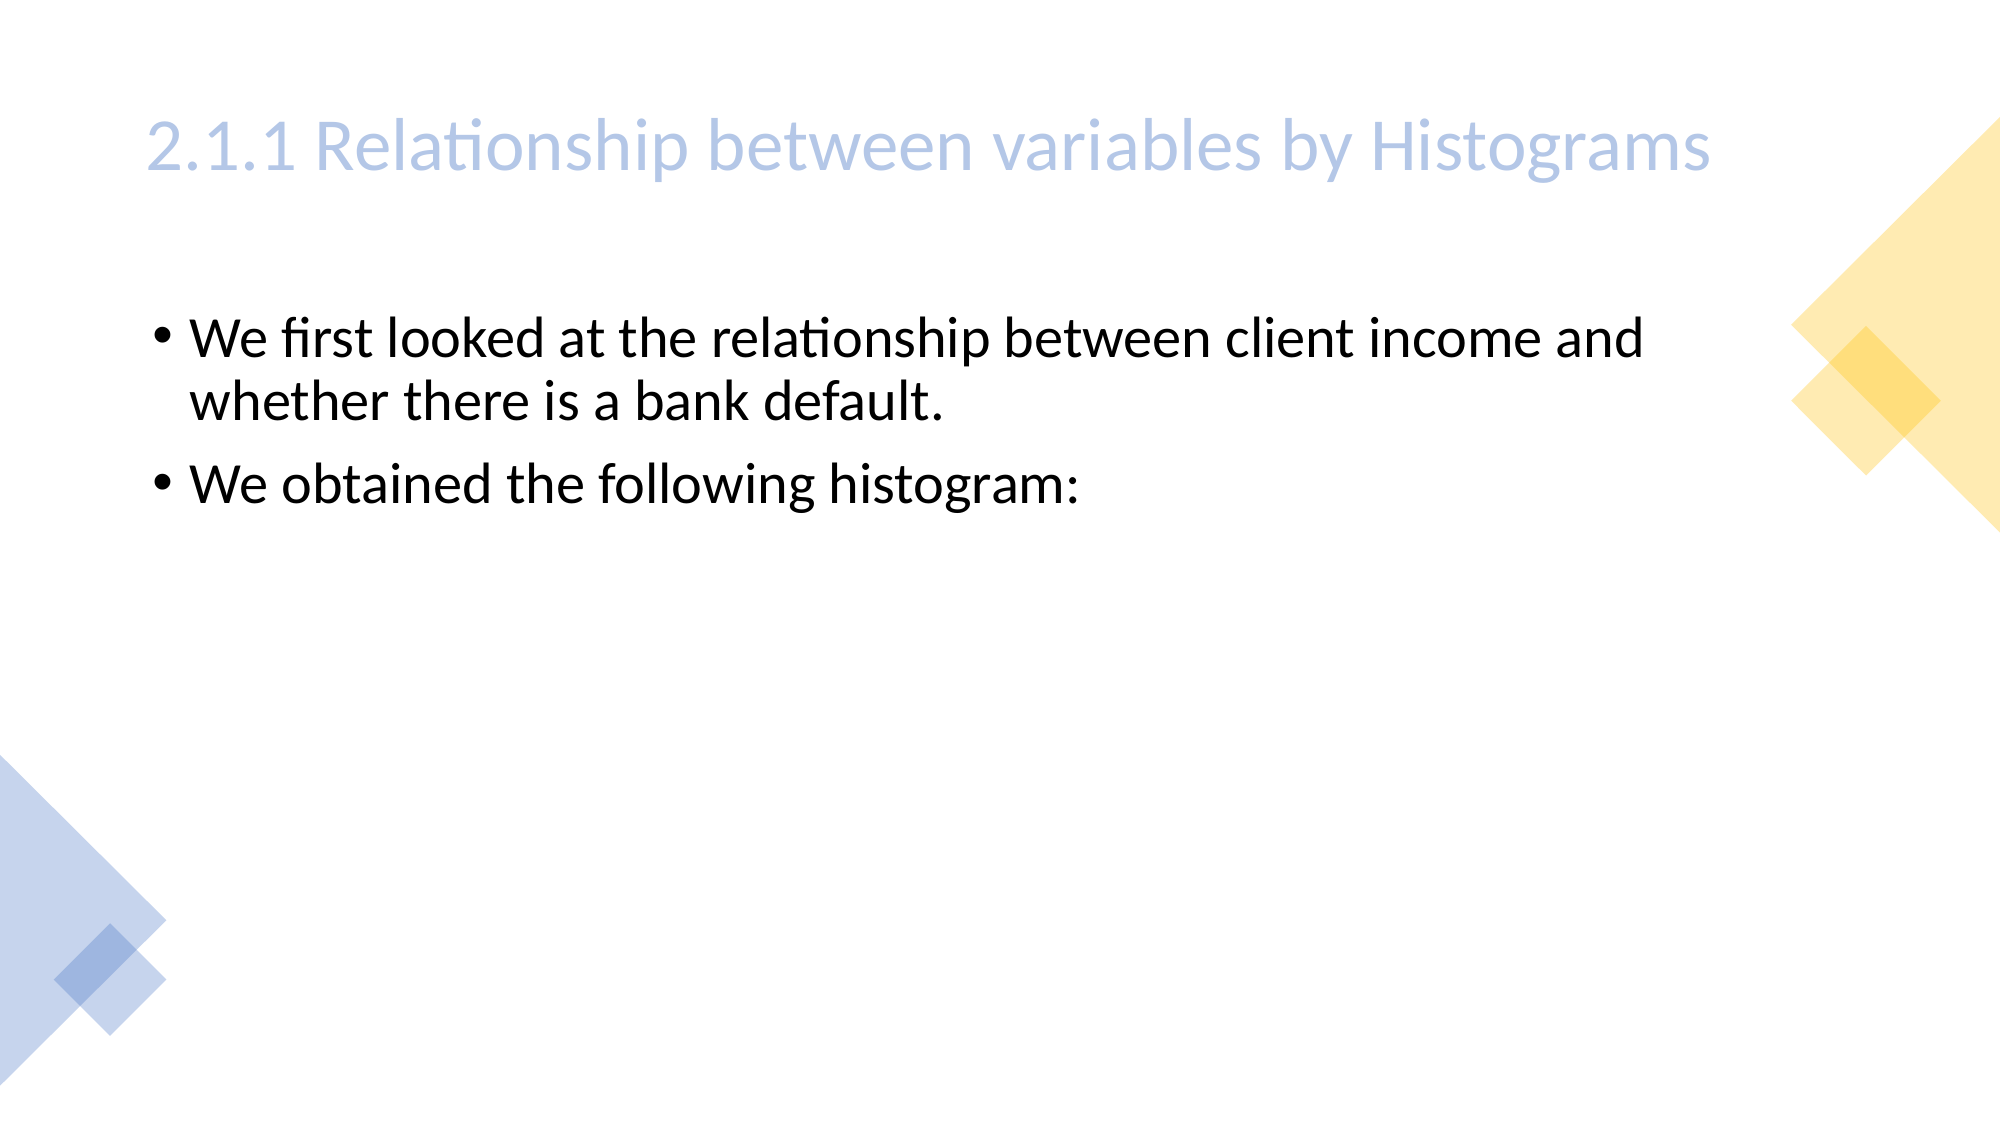

# 2.1.1 Relationship between variables by Histograms

We first looked at the relationship between client income and whether there is a bank default.
We obtained the following histogram: